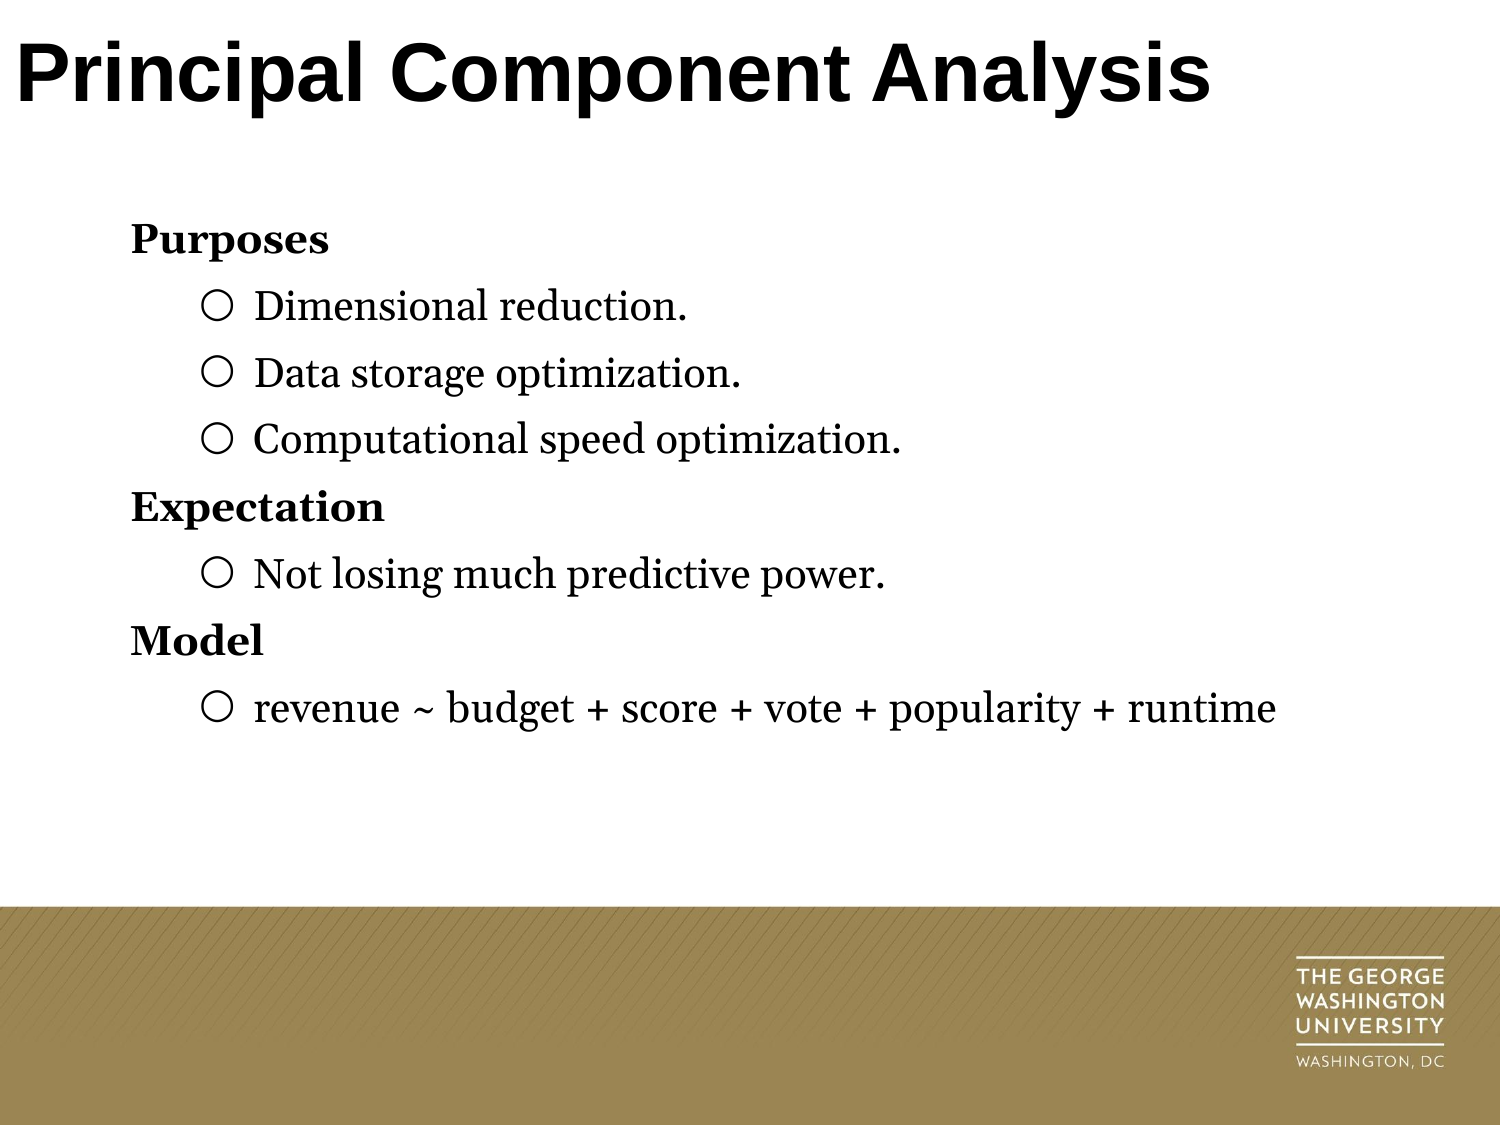

# Principal Component Analysis

Purposes
Dimensional reduction.
Data storage optimization.
Computational speed optimization.
Expectation
Not losing much predictive power.
Model
revenue ~ budget + score + vote + popularity + runtime